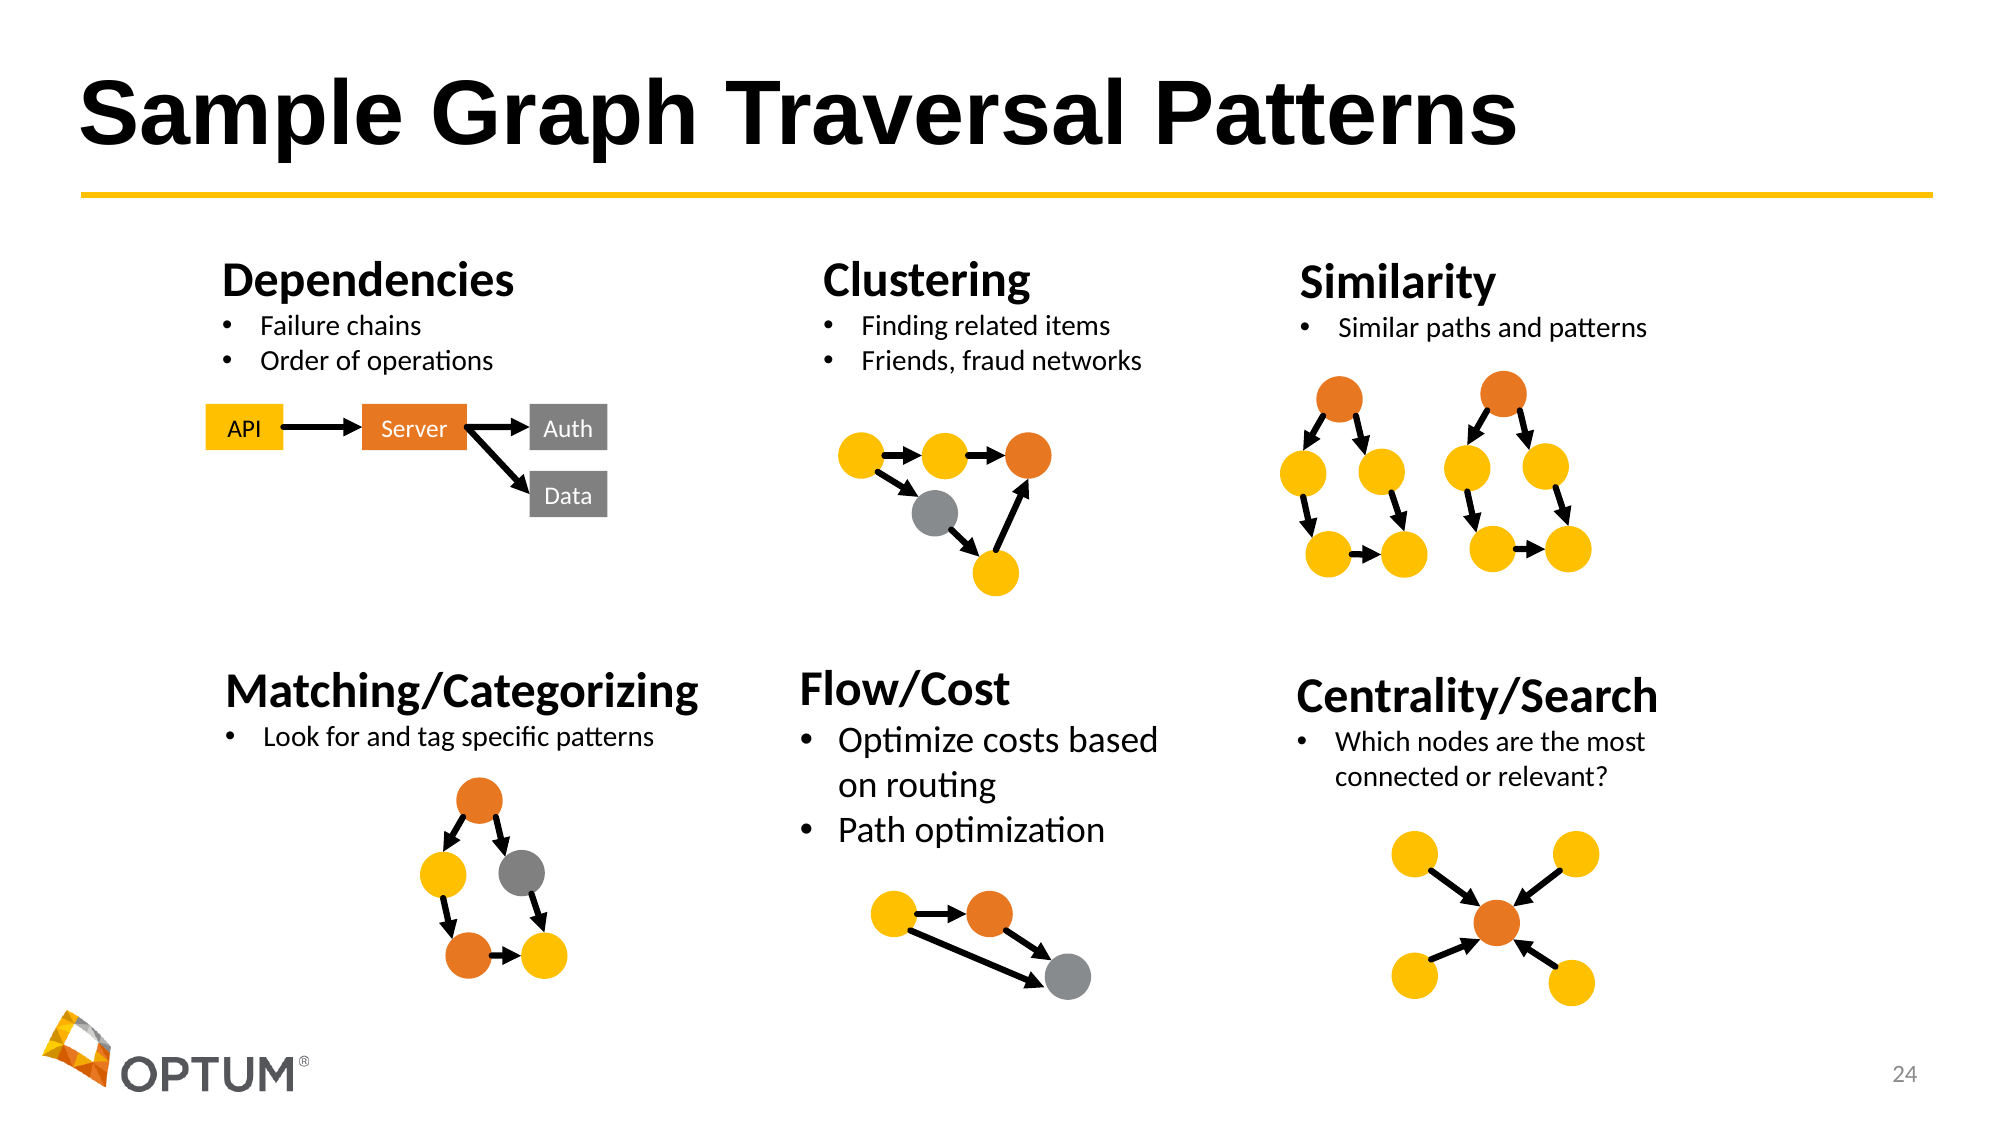

# Sample Graph Traversal Patterns
Dependencies
Failure chains
Order of operations
Clustering
Finding related items
Friends, fraud networks
Similarity
Similar paths and patterns

Auth
API
Server

Data

Flow/Cost
Optimize costs based on routing
Path optimization
Matching/Categorizing
Look for and tag specific patterns

Centrality/Search
Which nodes are the most connected or relevant?

24